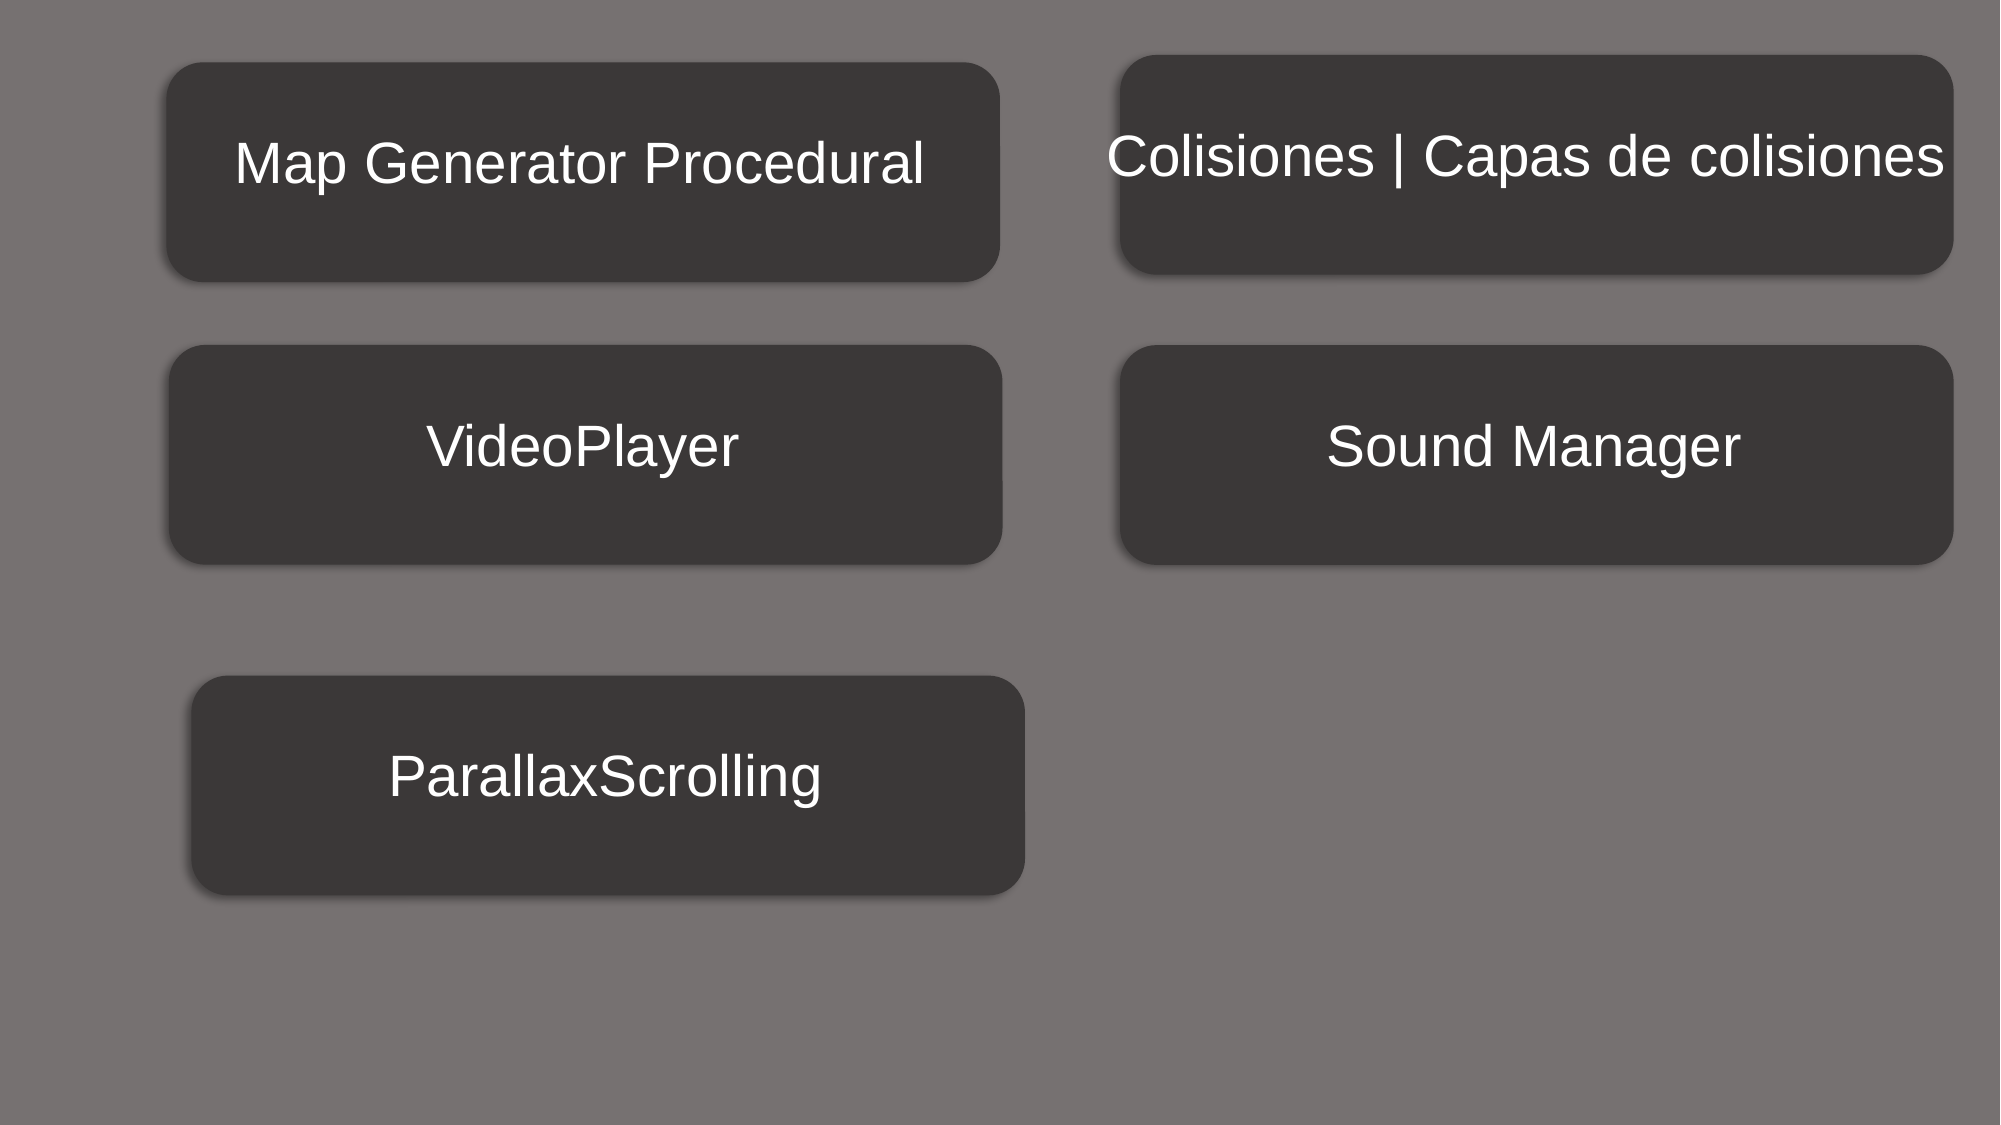

Colisiones | Capas de colisiones

Map Generator Procedural

VideoPlayer

Sound Manager

ParallaxScrolling